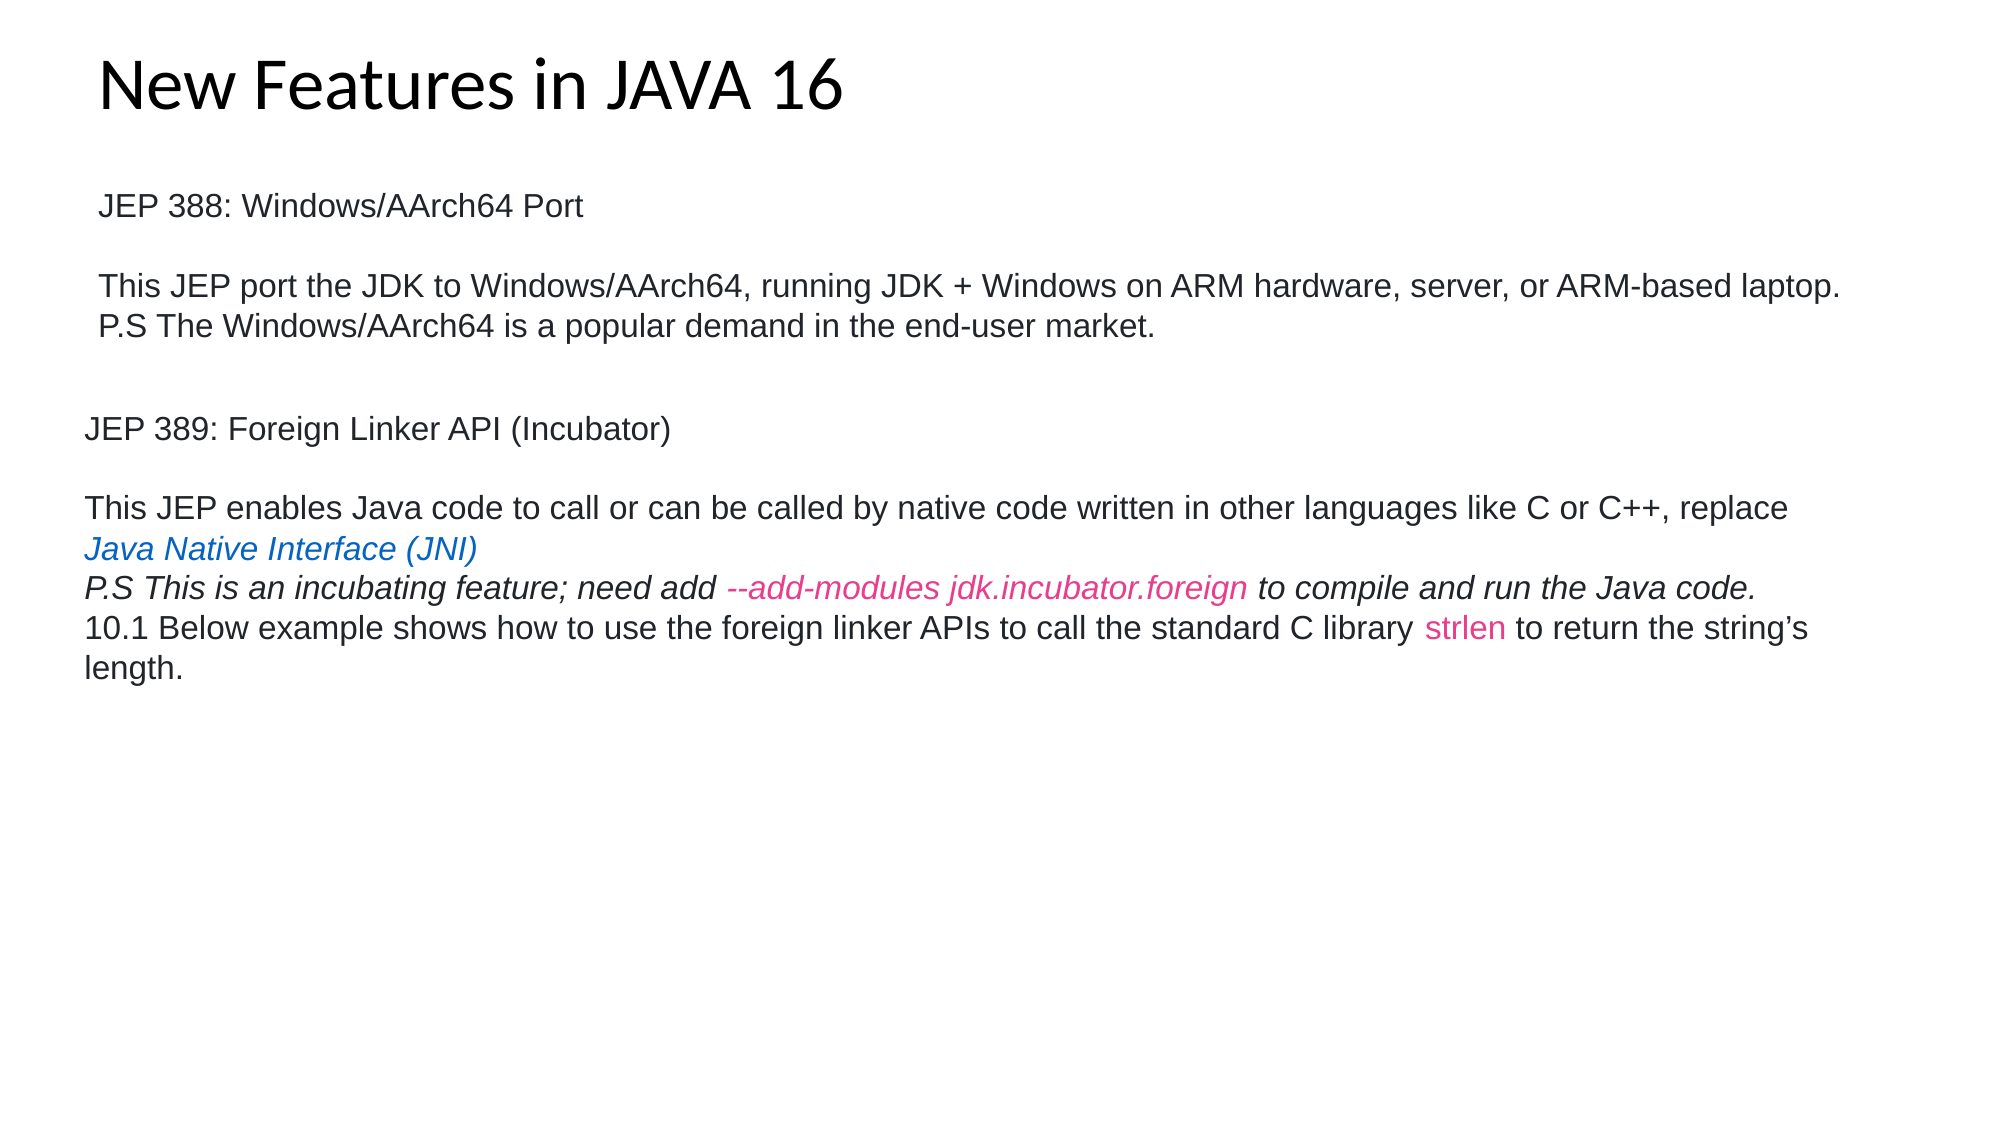

New Features in JAVA 16

JEP 388: Windows/AArch64 Port
This JEP port the JDK to Windows/AArch64, running JDK + Windows on ARM hardware, server, or ARM-based laptop.
P.S The Windows/AArch64 is a popular demand in the end-user market.
JEP 389: Foreign Linker API (Incubator)
This JEP enables Java code to call or can be called by native code written in other languages like C or C++, replace Java Native Interface (JNI)
P.S This is an incubating feature; need add --add-modules jdk.incubator.foreign to compile and run the Java code.
10.1 Below example shows how to use the foreign linker APIs to call the standard C library strlen to return the string’s length.